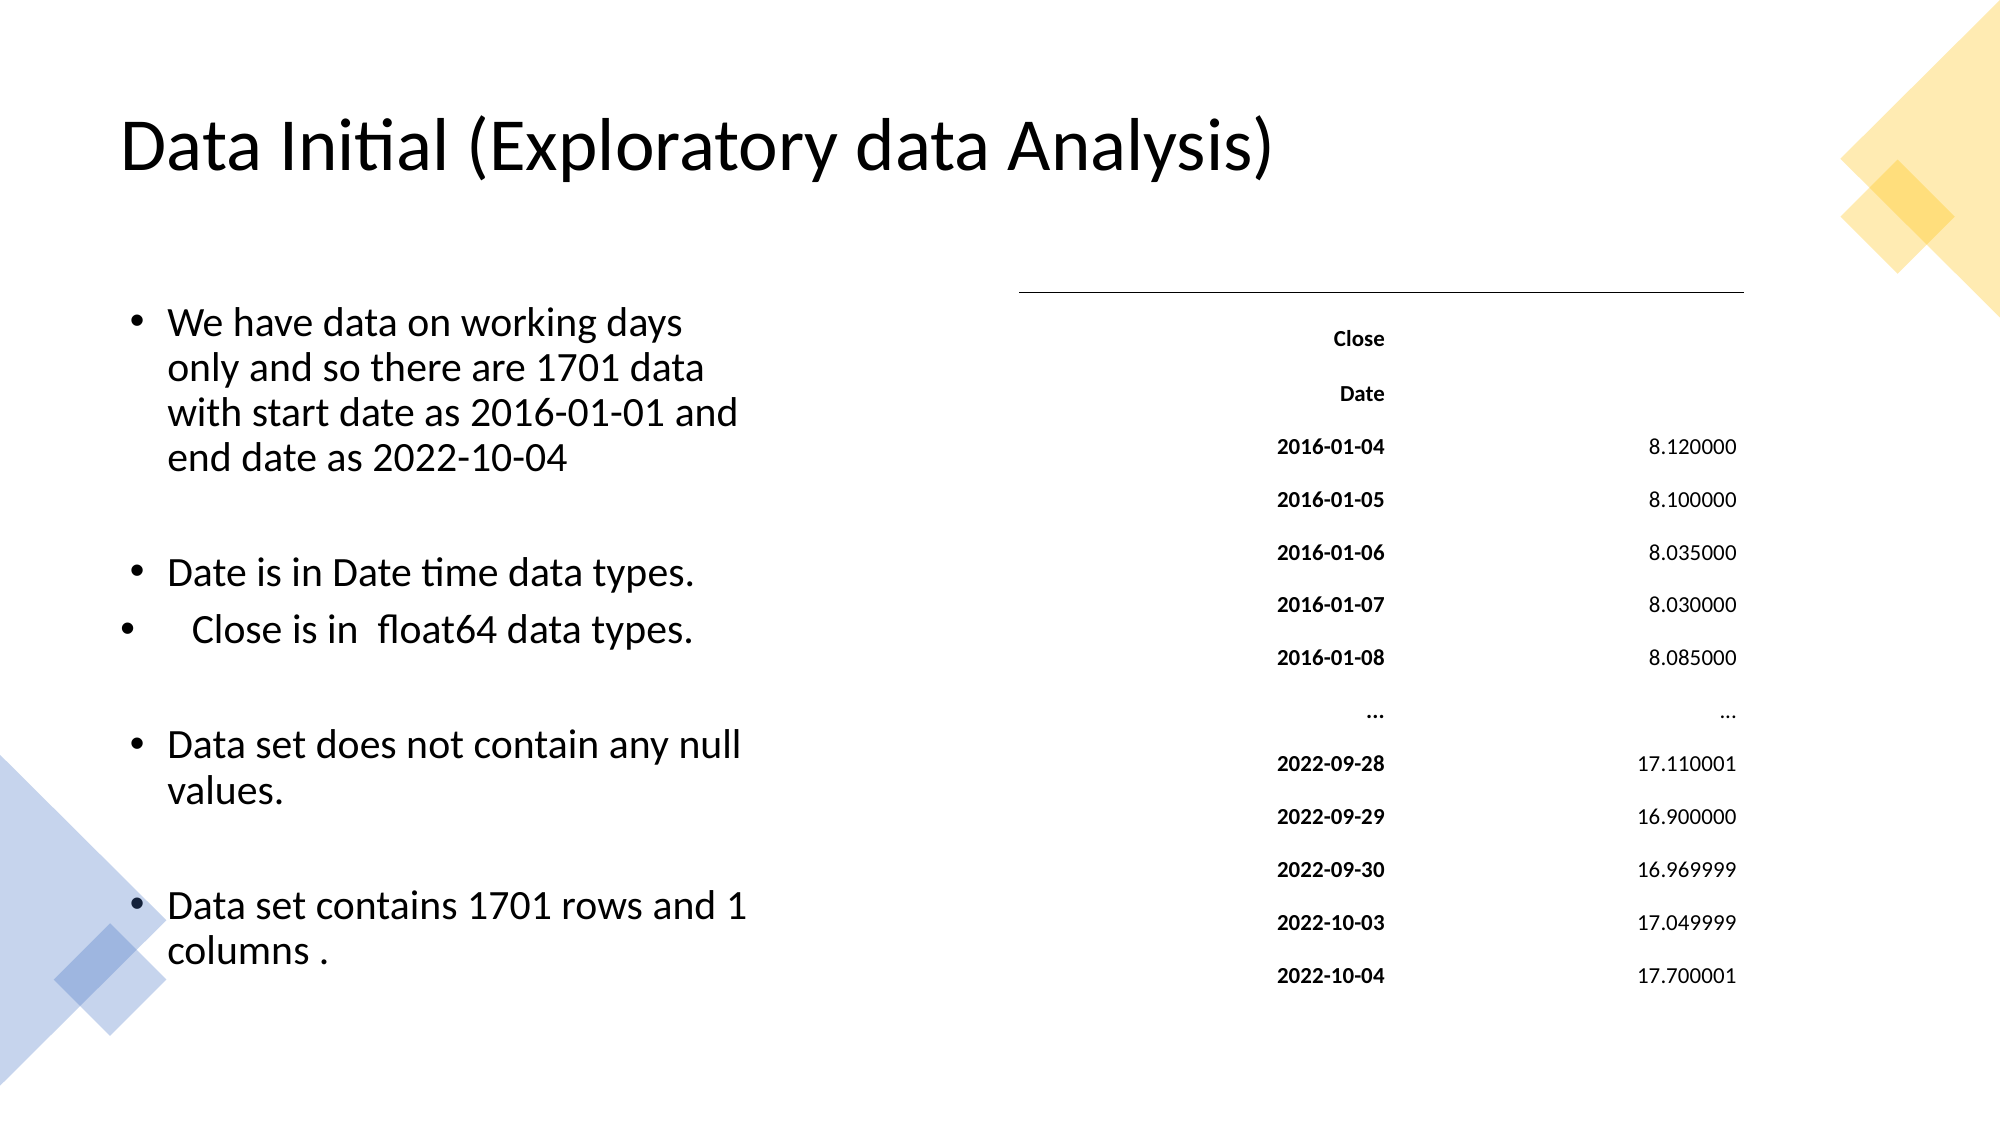

# Data Initial (Exploratory data Analysis)
We have data on working days only and so there are 1701 data with start date as 2016-01-01 and end date as 2022-10-04

Date is in Date time data types.
      Close is in  float64 data types.

Data set does not contain any null values.

Data set contains 1701 rows and 1 columns .

| Close |  |
| --- | --- |
| Date |  |
| 2016-01-04 | 8.120000 |
| 2016-01-05 | 8.100000 |
| 2016-01-06 | 8.035000 |
| 2016-01-07 | 8.030000 |
| 2016-01-08 | 8.085000 |
| ... | ... |
| 2022-09-28 | 17.110001 |
| 2022-09-29 | 16.900000 |
| 2022-09-30 | 16.969999 |
| 2022-10-03 | 17.049999 |
| 2022-10-04 | 17.700001 |